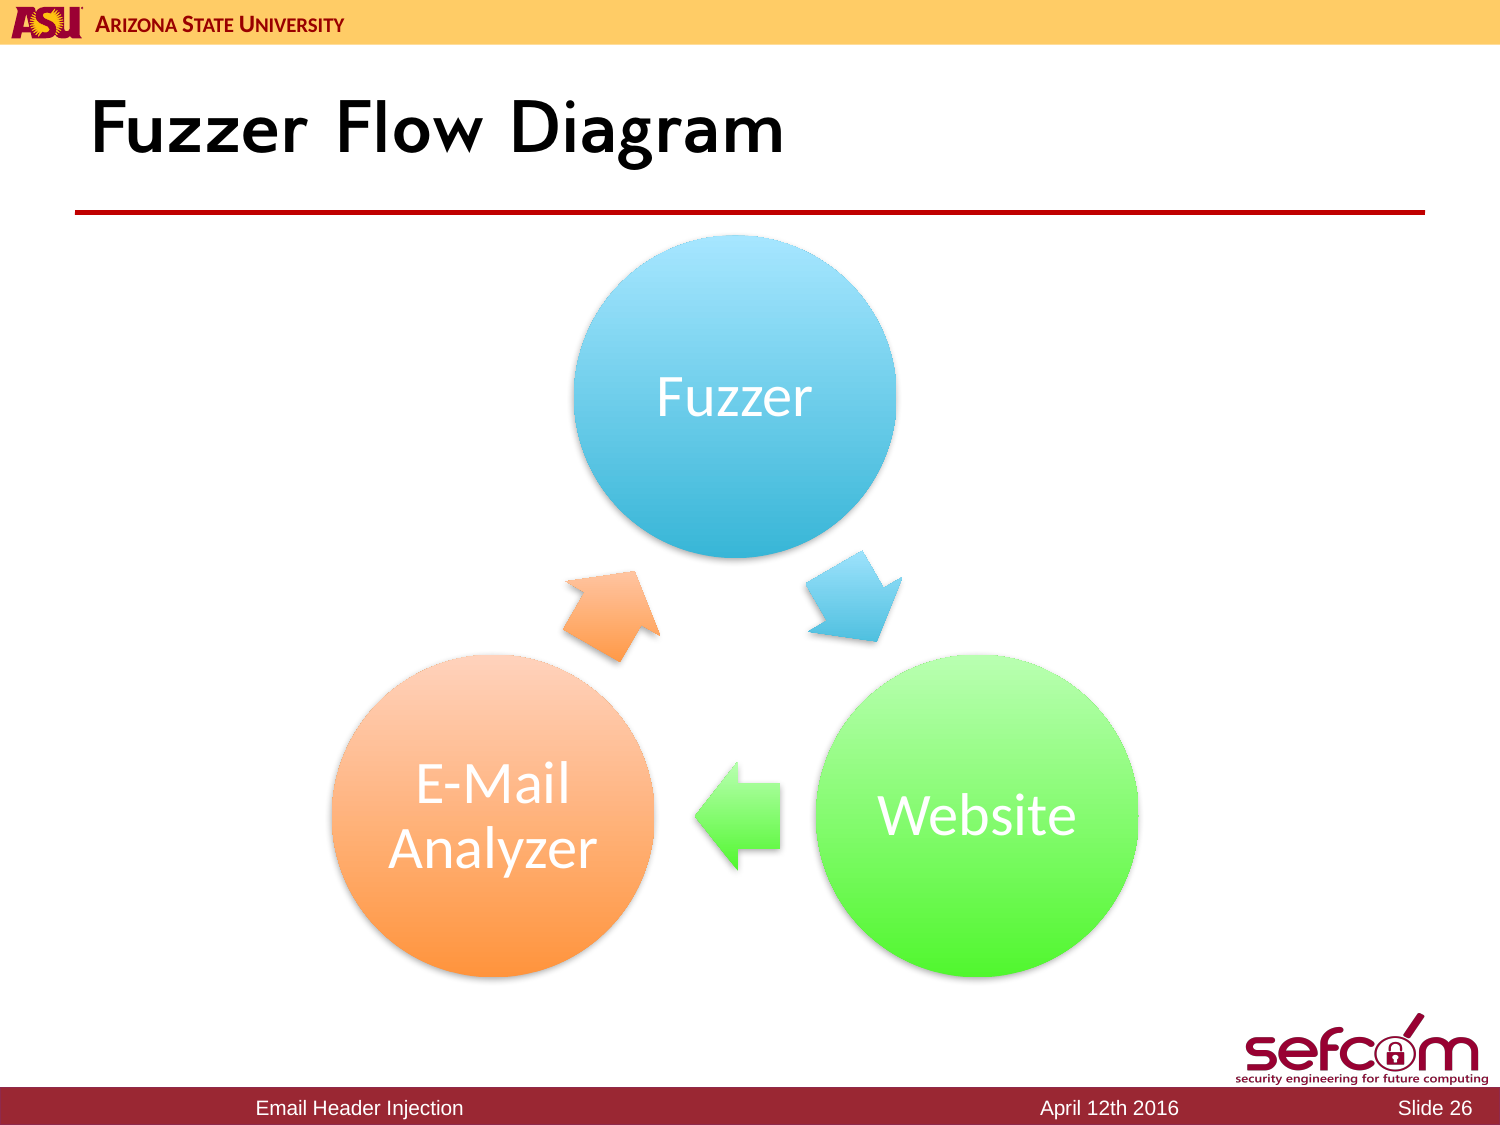

# Fuzzer Flow Diagram
Fuzzer

Website

E-Mail Analyzer

Email Header Injection
April 12th 2016
Slide 26